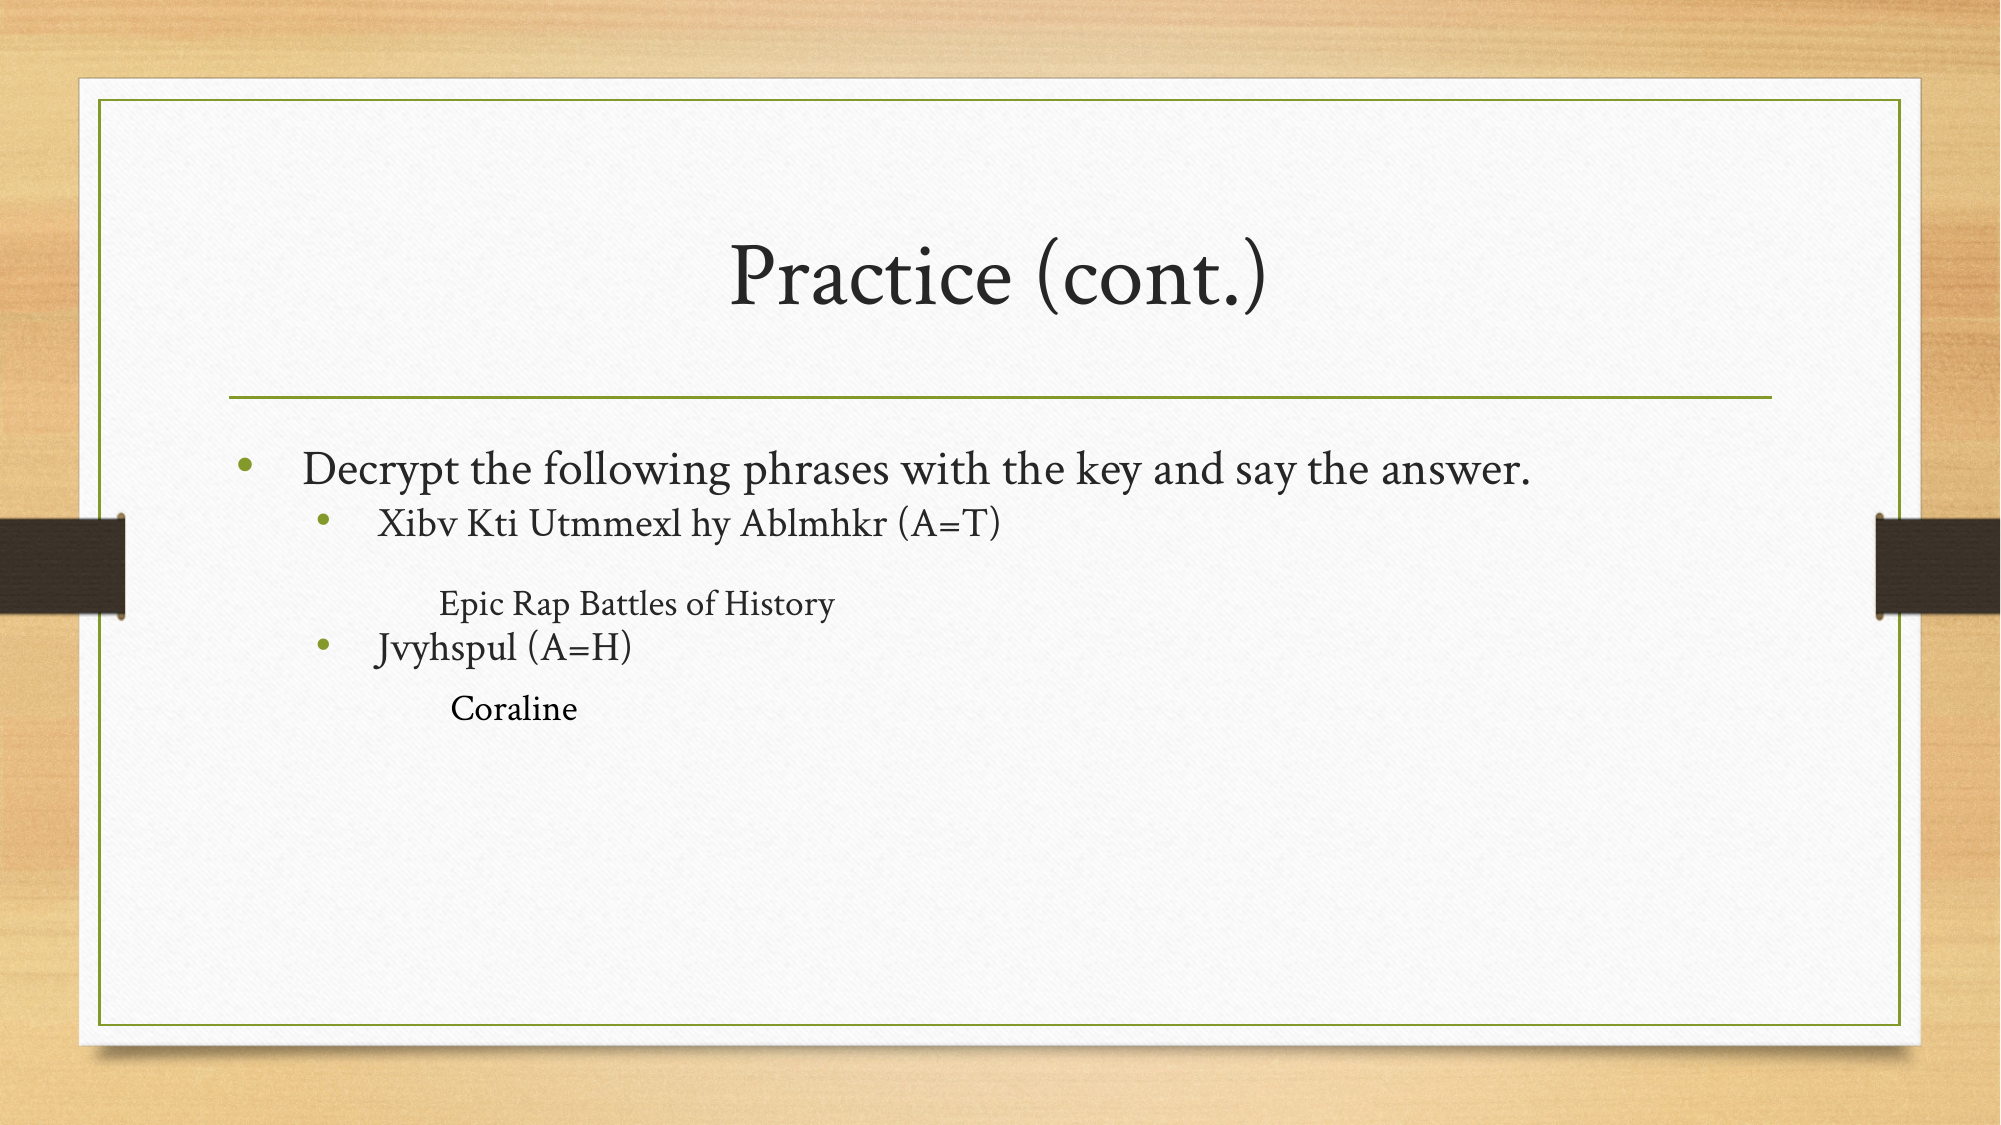

# Practice (cont.)
Decrypt the following phrases with the key and say the answer.
Xibv Kti Utmmexl hy Ablmhkr (A=T)

Jvyhspul (A=H)

Epic Rap Battles of History
Coraline